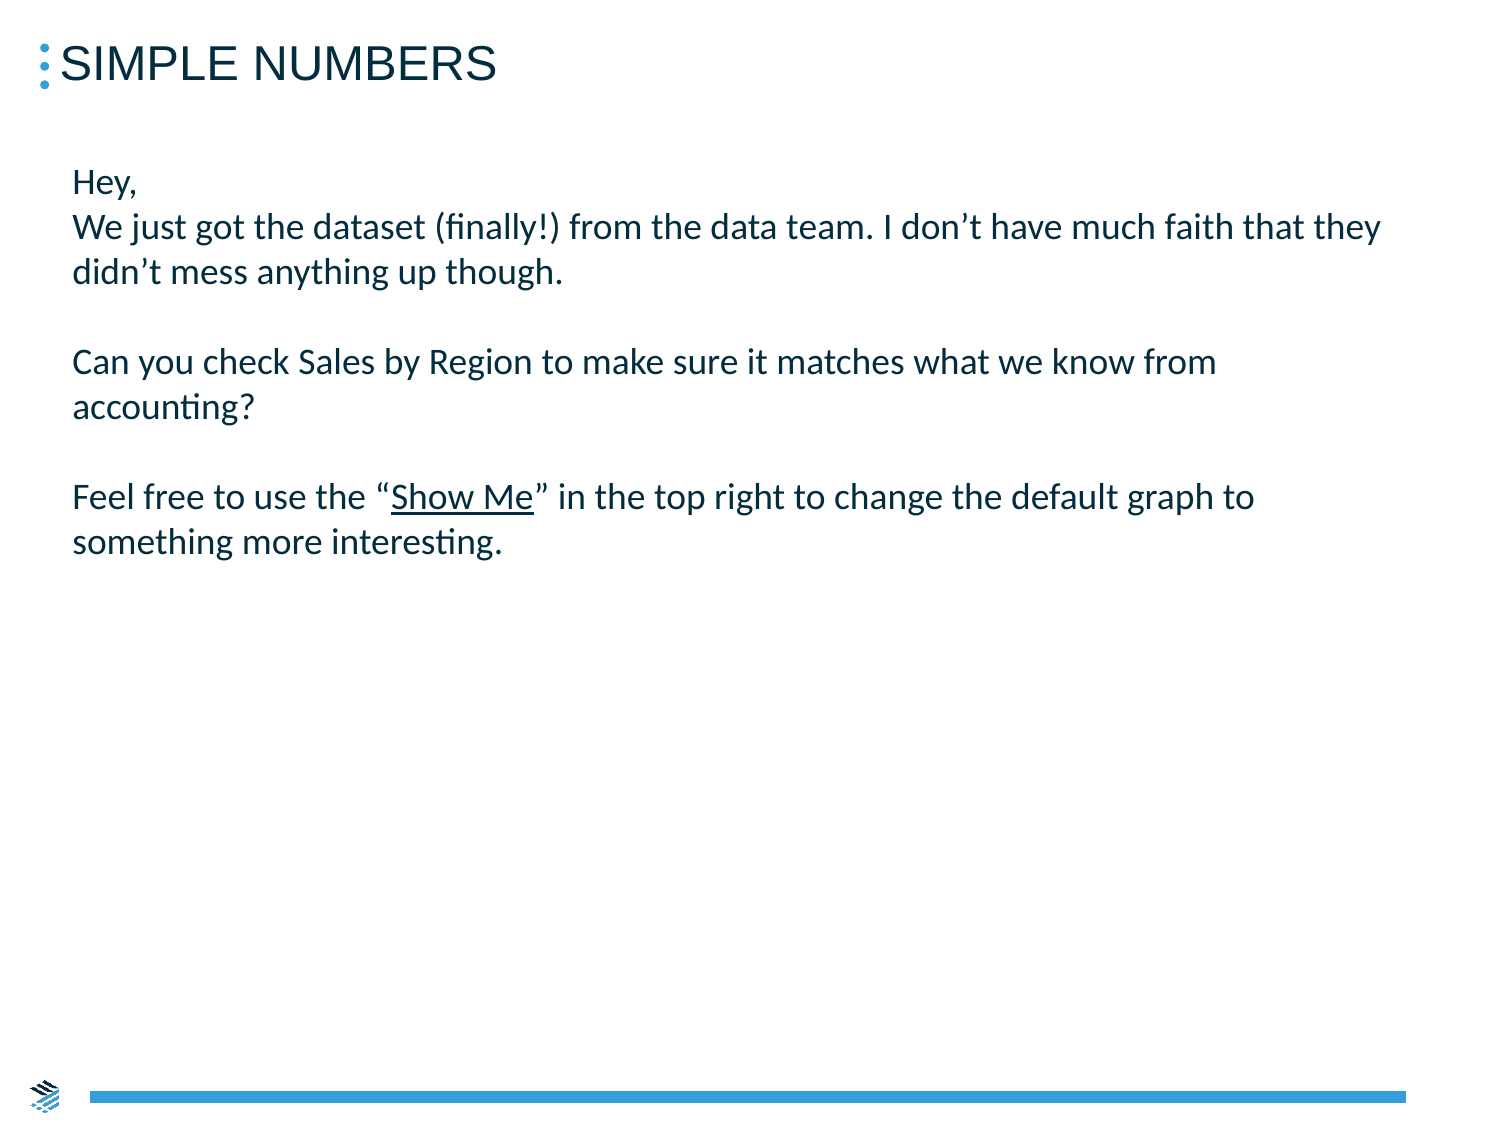

Simple Numbers
Hey,
We just got the dataset (finally!) from the data team. I don’t have much faith that they didn’t mess anything up though.

Can you check Sales by Region to make sure it matches what we know from accounting?

Feel free to use the “Show Me” in the top right to change the default graph to something more interesting.